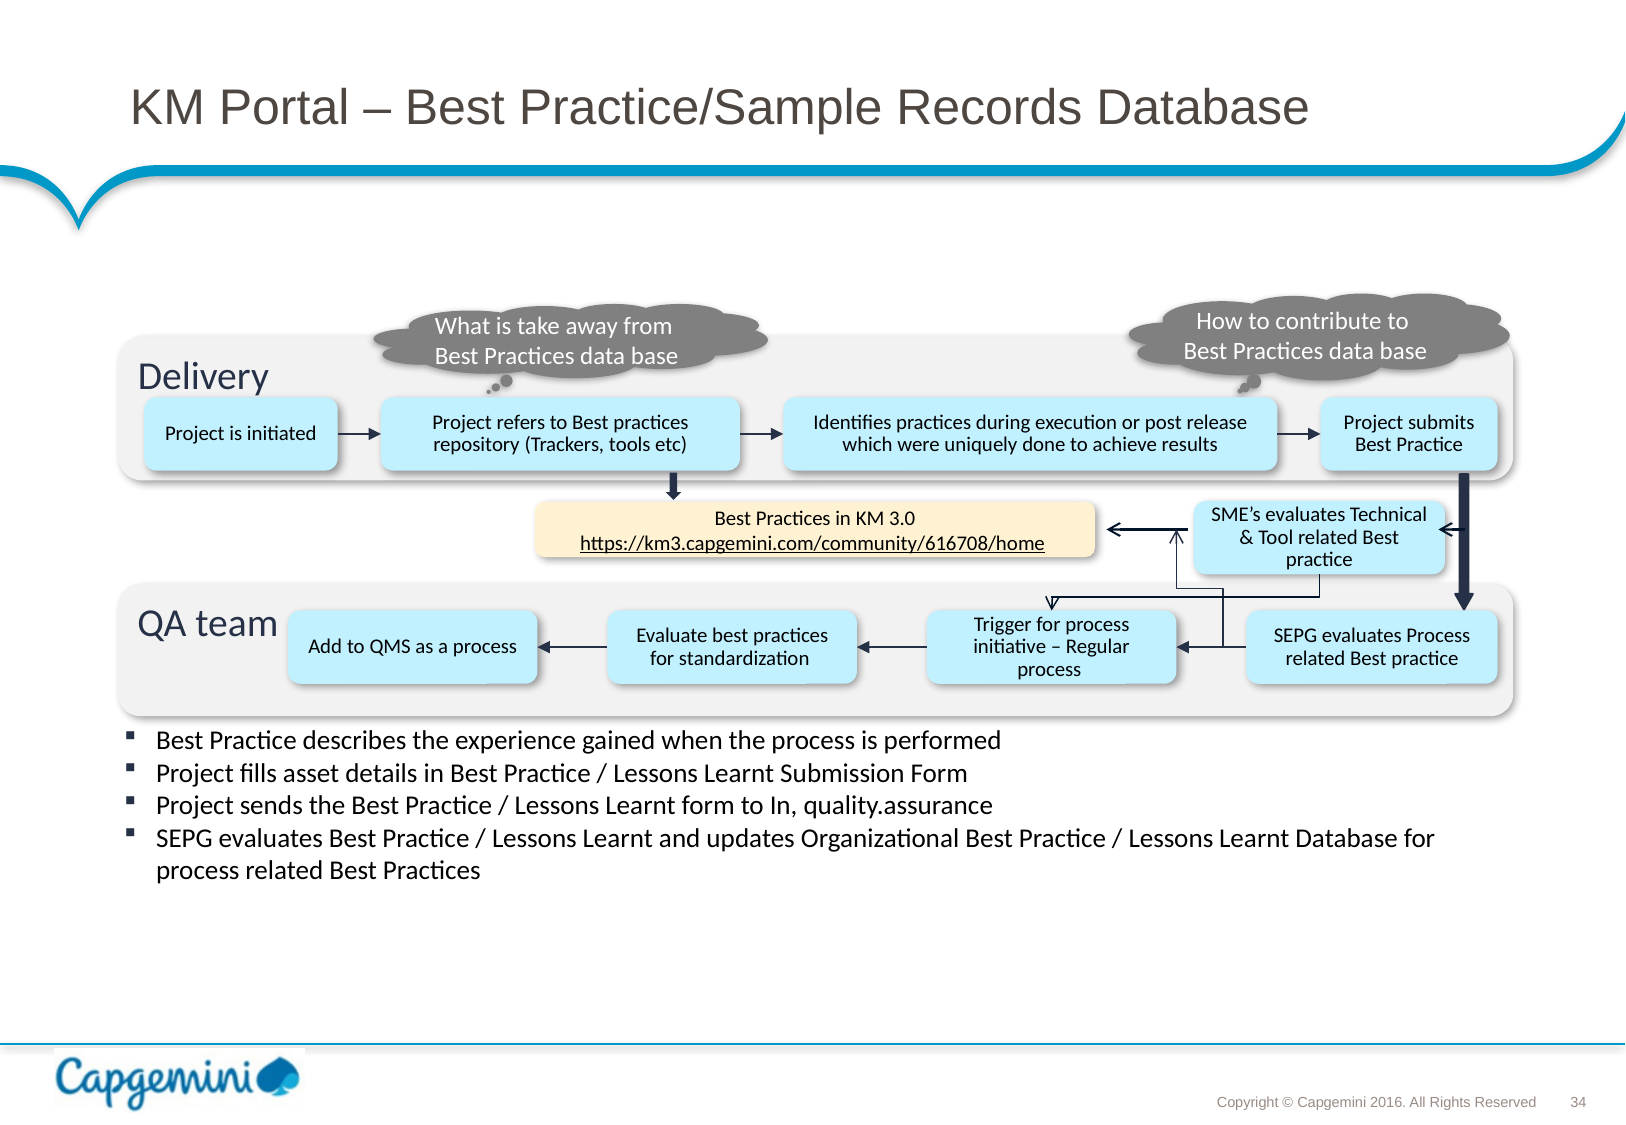

# KM Portal – Best Practice/Sample Records Database
How to contribute to
Best Practices data base
What is take away from
Best Practices data base
Delivery
Project is initiated
Project refers to Best practices repository (Trackers, tools etc)
Identifies practices during execution or post release which were uniquely done to achieve results
Project submits Best Practice

Best Practices in KM 3.0
https://km3.capgemini.com/community/616708/home

SME’s evaluates Technical & Tool related Best practice
QA team
Add to QMS as a process
Evaluate best practices for standardization
Trigger for process initiative – Regular process
SEPG evaluates Process related Best practice
Best Practice describes the experience gained when the process is performed
Project fills asset details in Best Practice / Lessons Learnt Submission Form
Project sends the Best Practice / Lessons Learnt form to In, quality.assurance
SEPG evaluates Best Practice / Lessons Learnt and updates Organizational Best Practice / Lessons Learnt Database for process related Best Practices